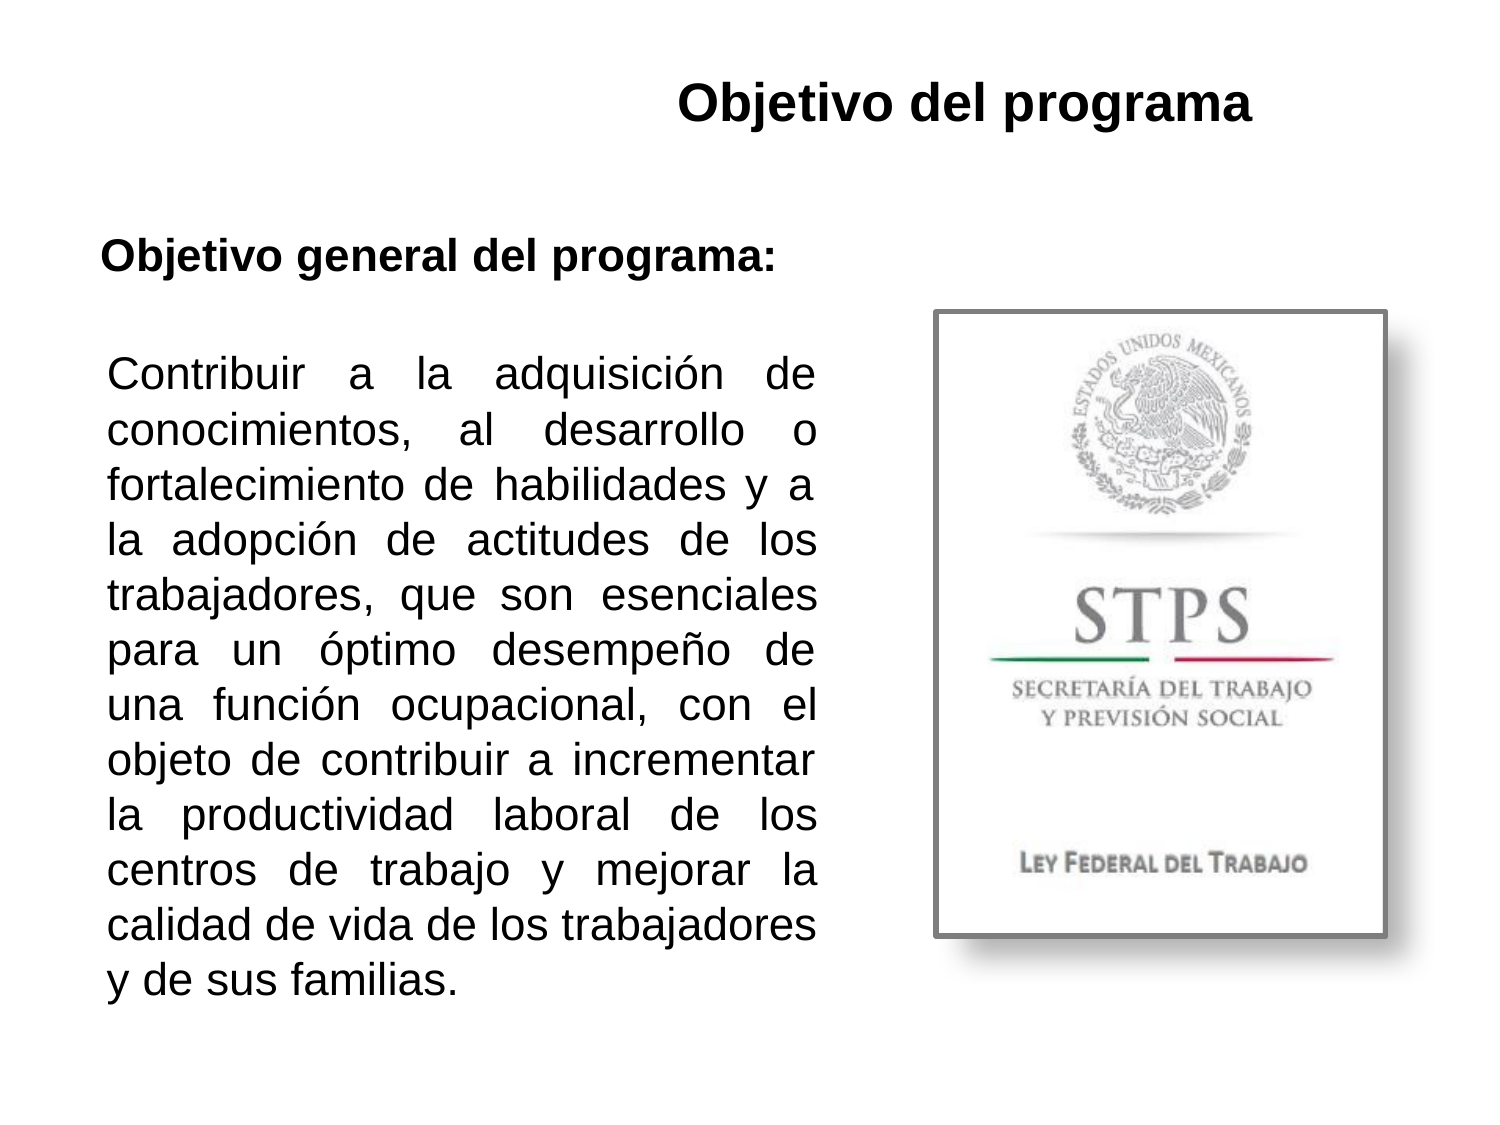

Objetivo del programa
Objetivo general del programa:

Contribuir
a
la
adquisición	de
conocimientos,	al
desarrollo
o
fortalecimiento de habilidades y a
la
adopción	de
actitudes
de
los
trabajadores,
que	son
esenciales
para	un
óptimo
desempeño	de
una
función
ocupacional,
con
el
objeto de contribuir a incrementar
la
productividad
laboral
de
los
la
centros
de
trabajo
y
mejorar
calidad de vida de los trabajadores
y de sus familias.